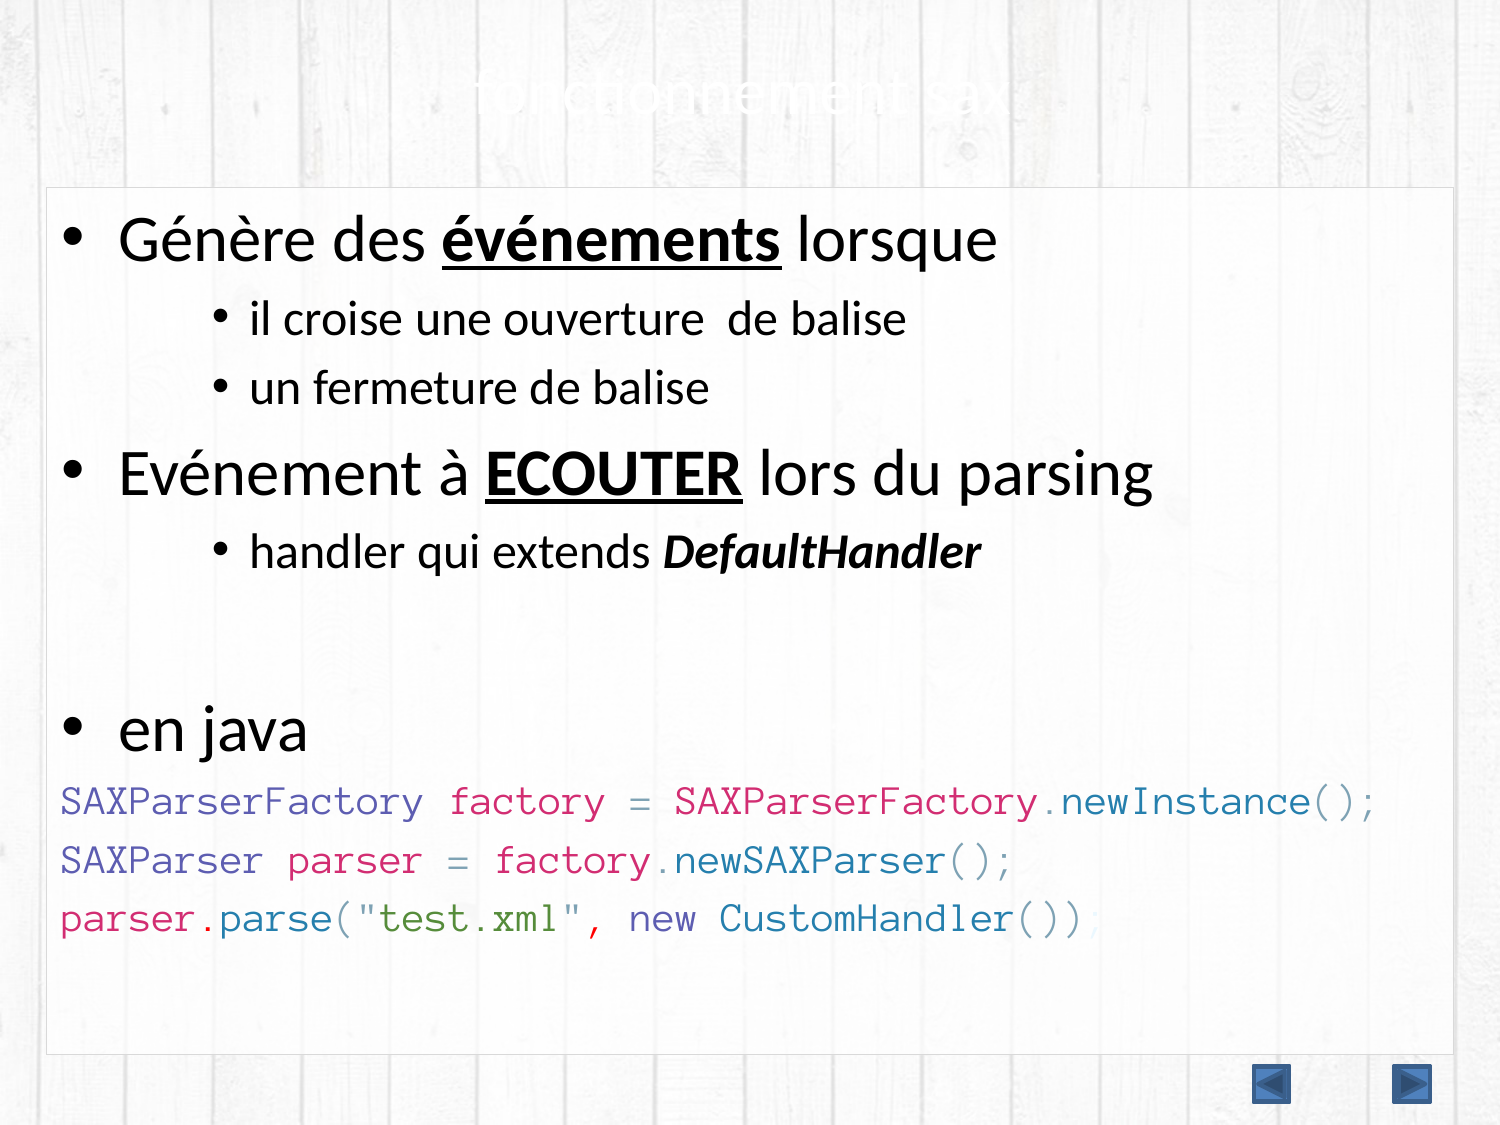

# fonctionnement sax
Génère des événements lorsque
il croise une ouverture  de balise
un fermeture de balise
Evénement à ECOUTER lors du parsing
handler qui extends DefaultHandler

en java
SAXParserFactory factory = SAXParserFactory.newInstance();
SAXParser parser = factory.newSAXParser();
parser.parse("test.xml", new CustomHandler());